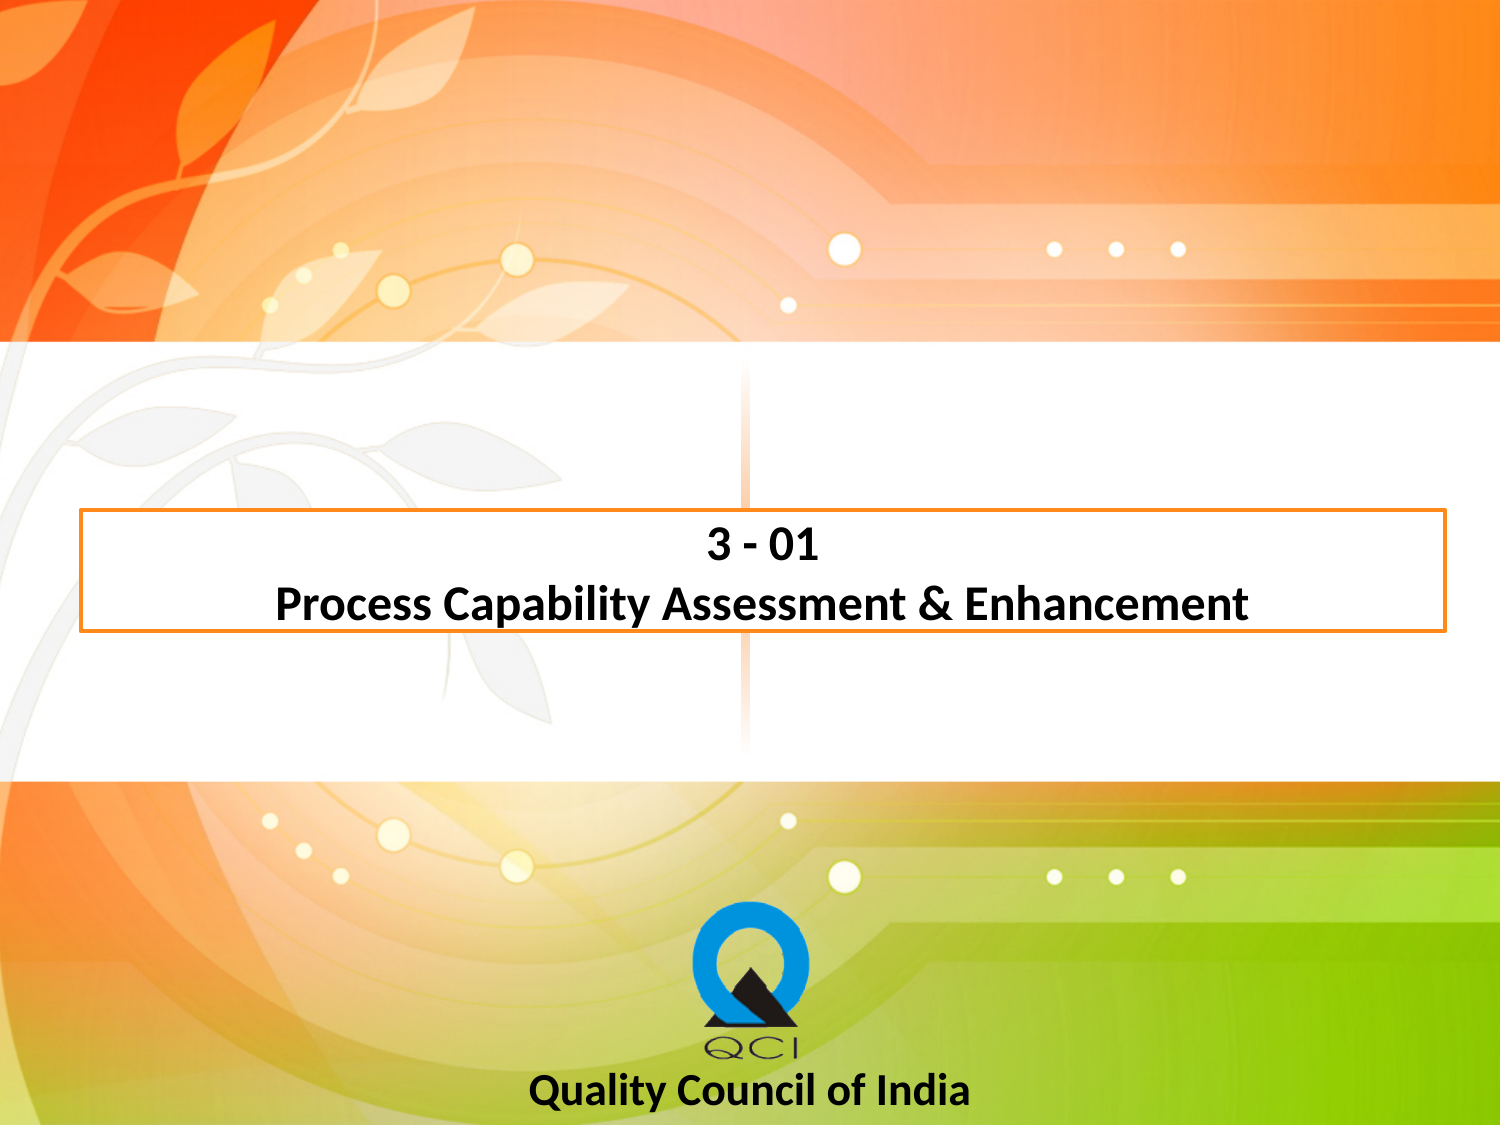

# 3 - 01 Process Capability Assessment & Enhancement